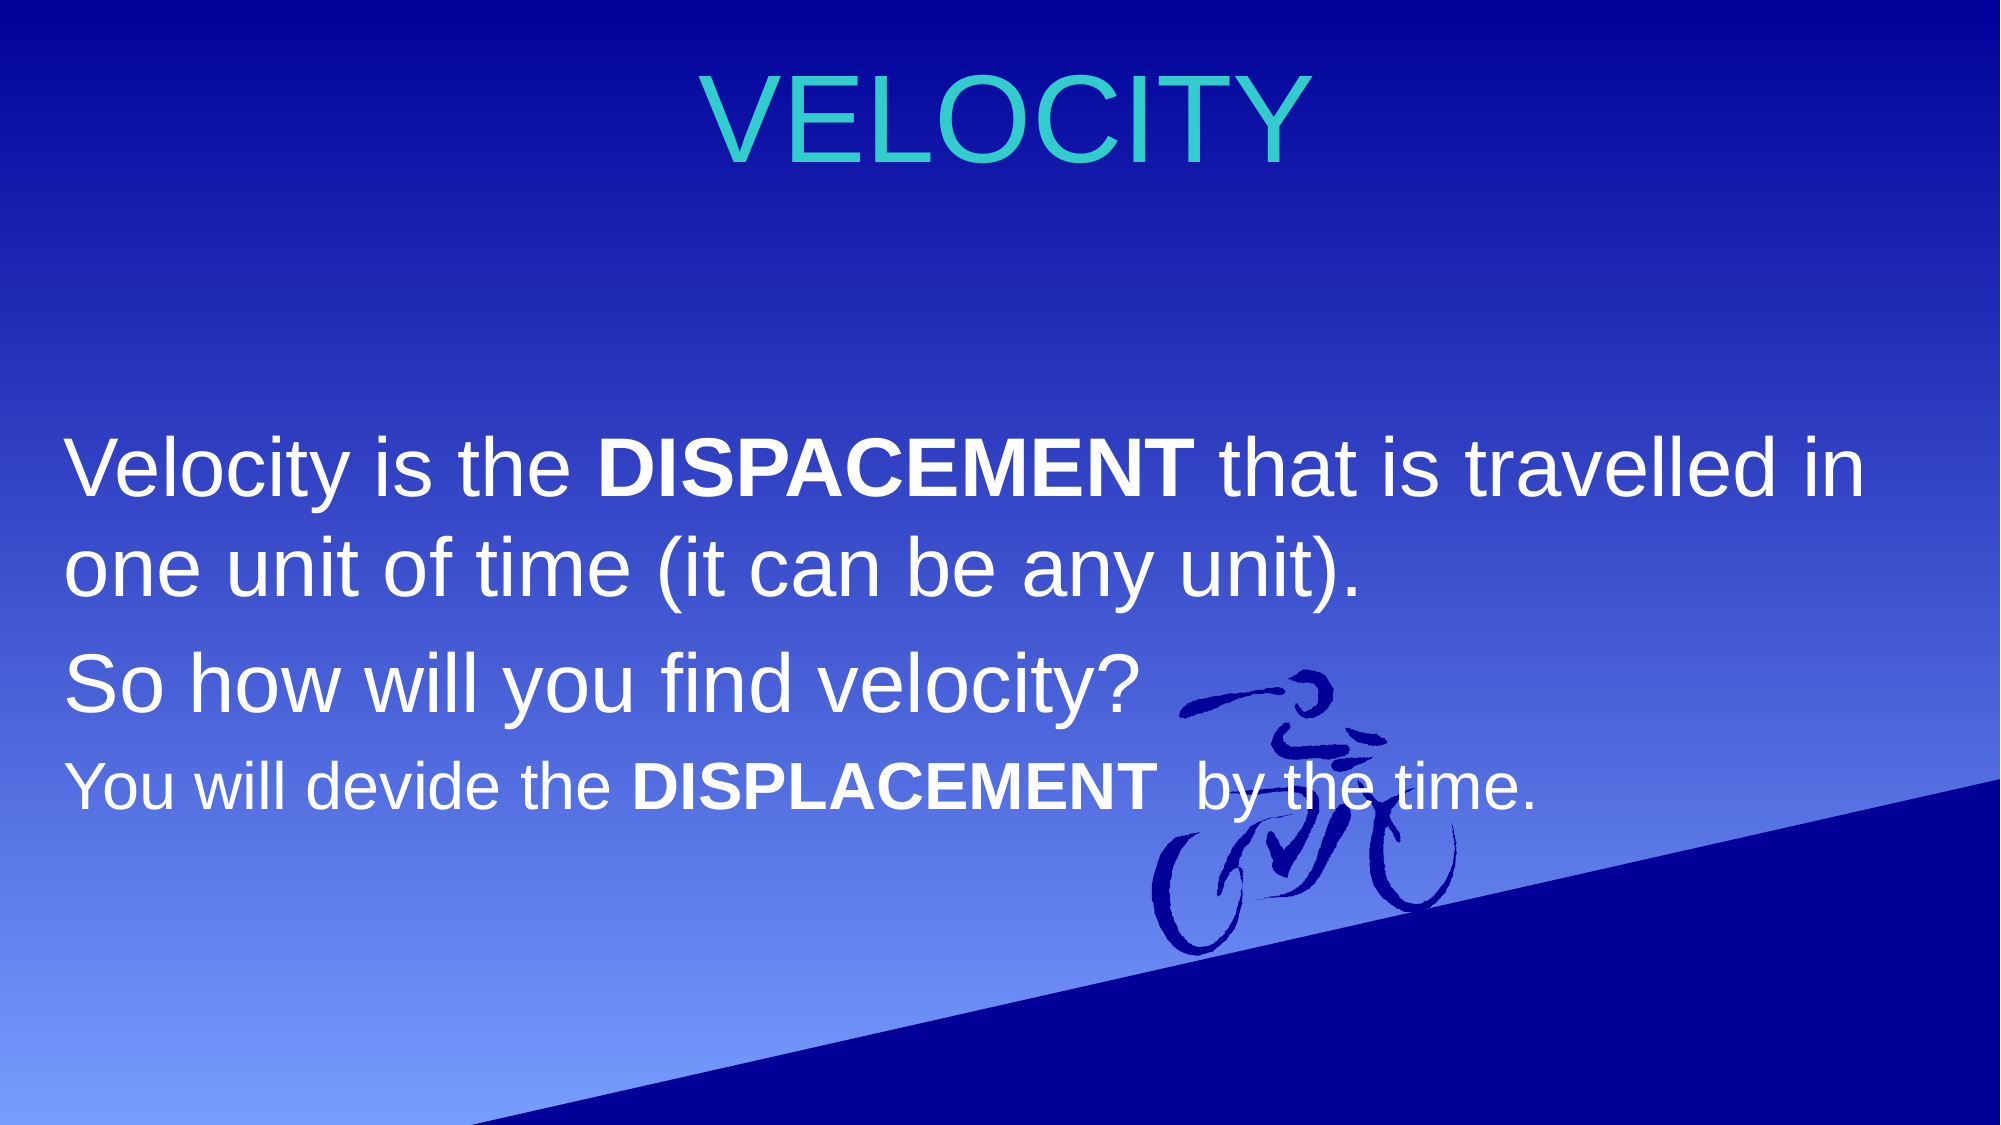

# VELOCITY
Velocity is the DISPACEMENT that is travelled in one unit of time (it can be any unit).
So how will you find velocity?
You will devide the DISPLACEMENT  by the time.